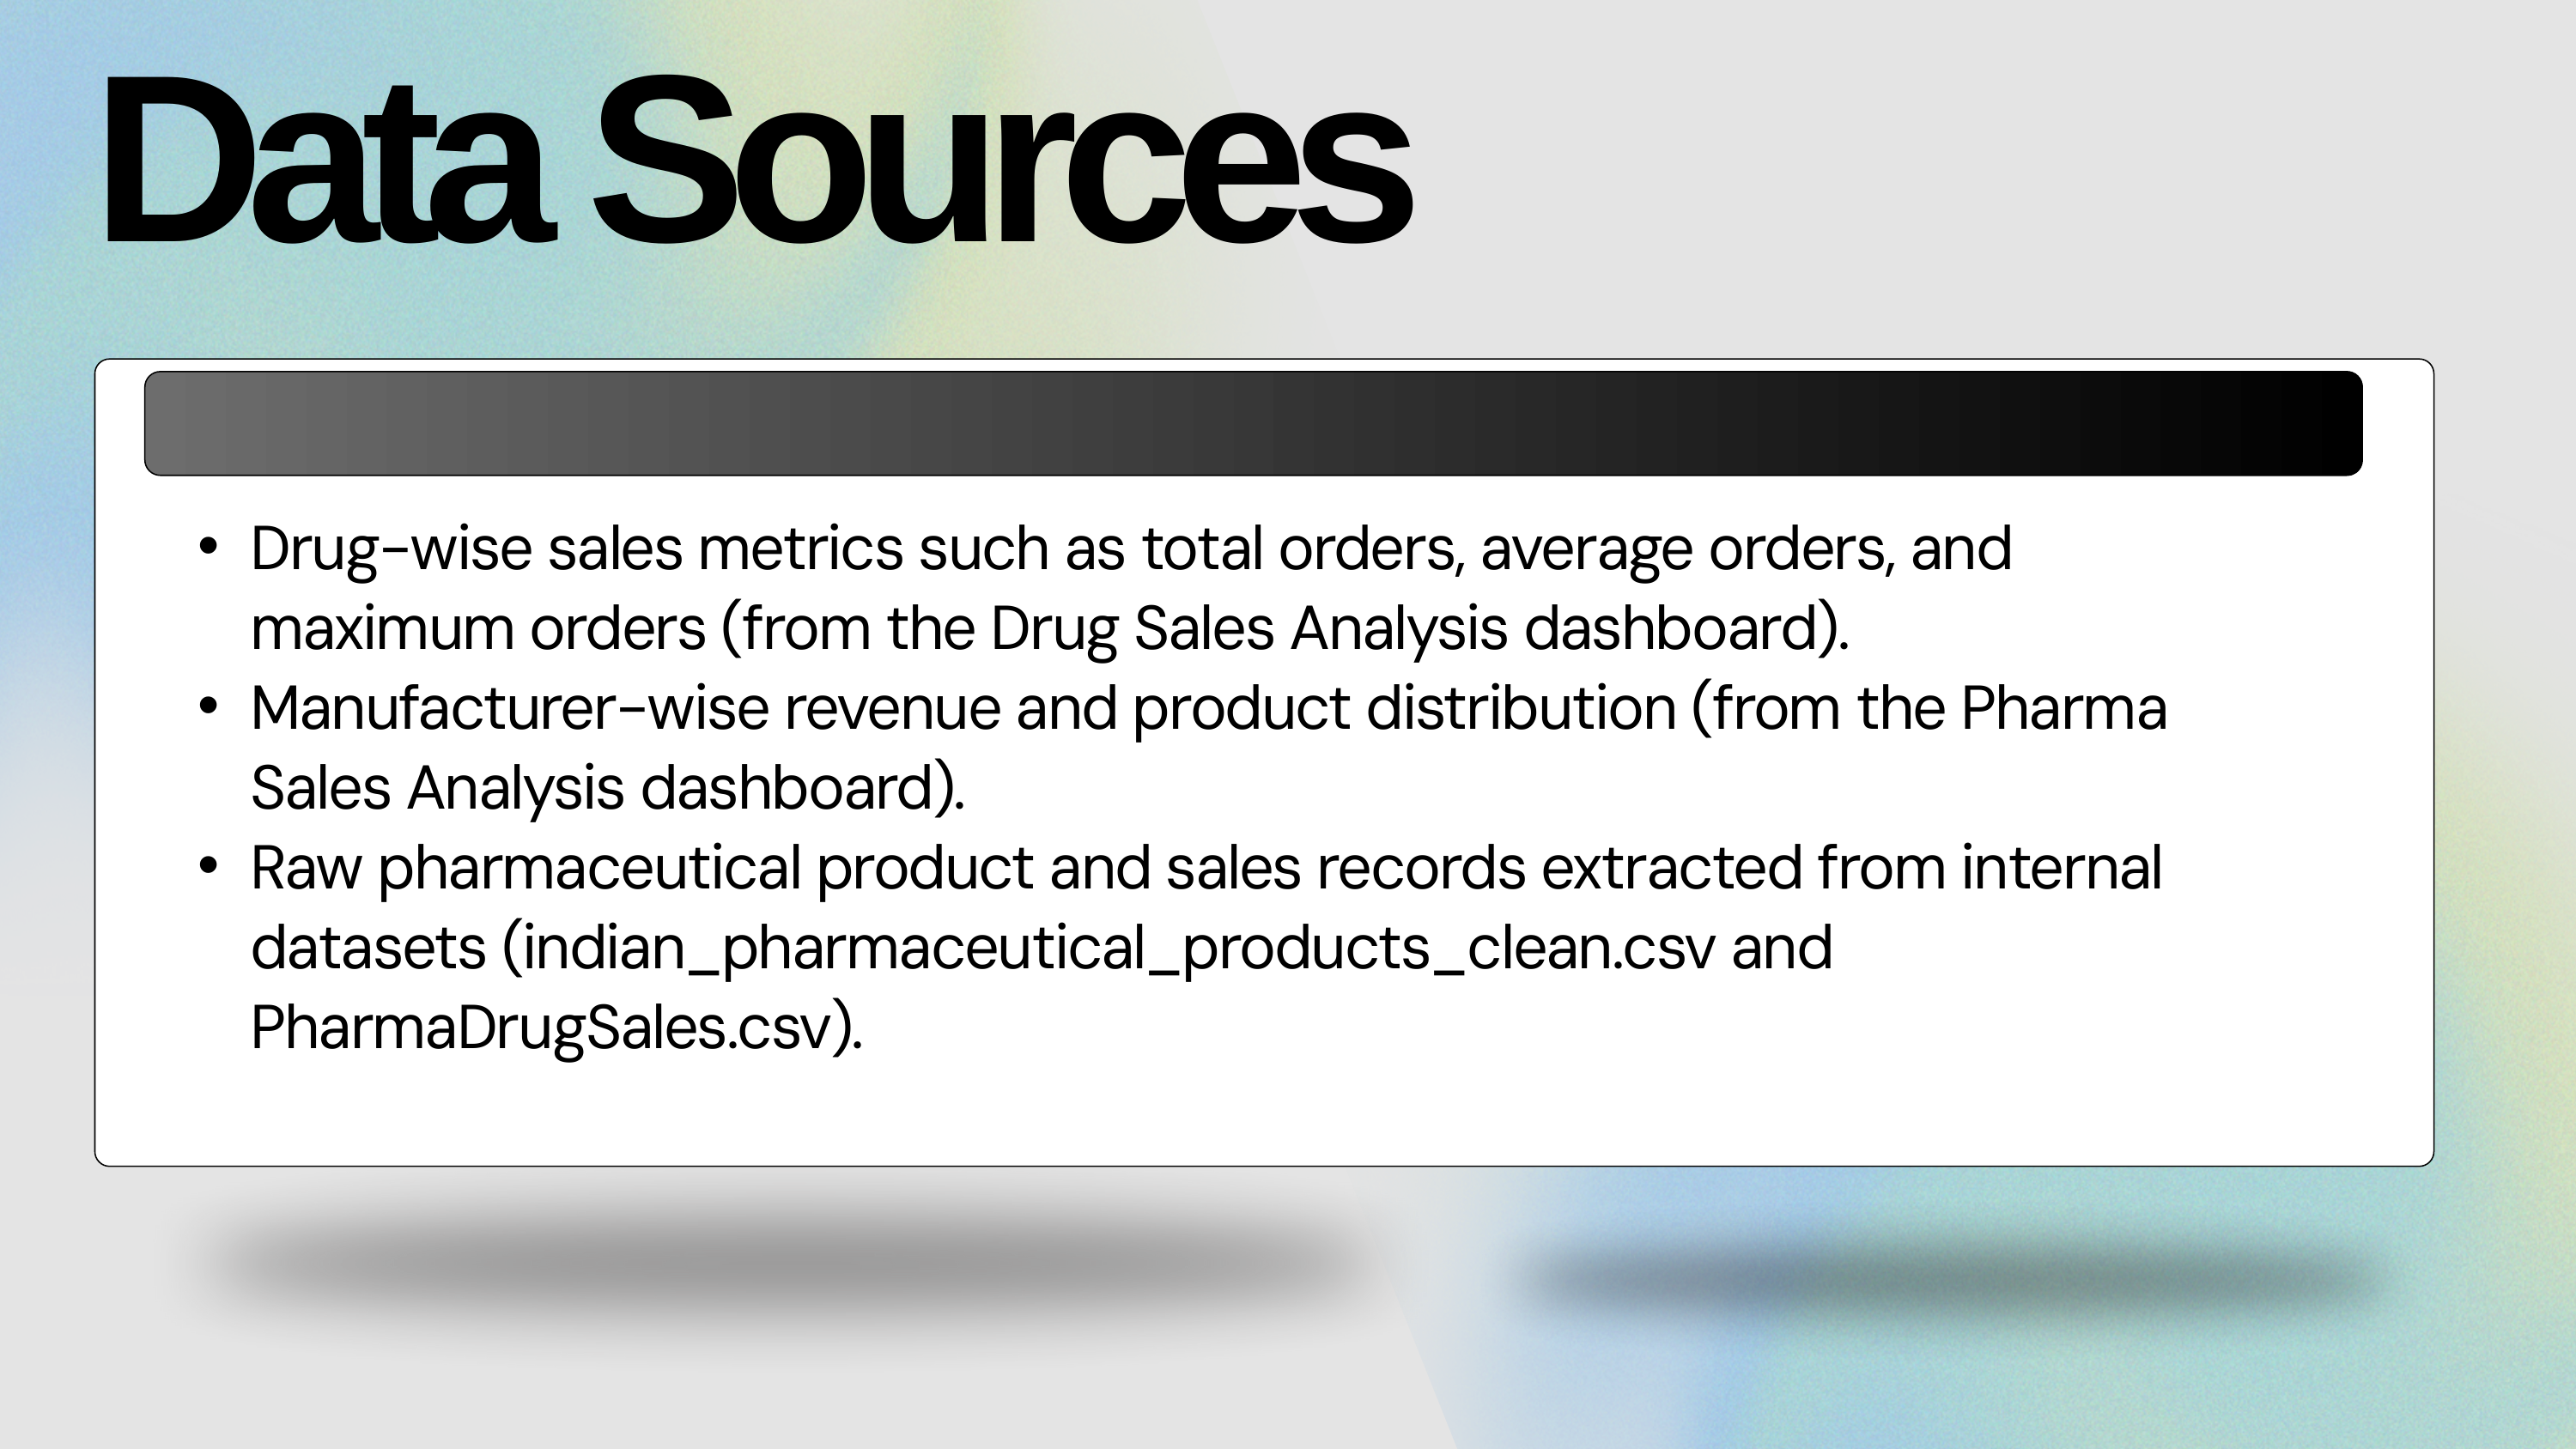

Data Sources

Drug-wise sales metrics such as total orders, average orders, and maximum orders (from the Drug Sales Analysis dashboard).
Manufacturer-wise revenue and product distribution (from the Pharma Sales Analysis dashboard).
Raw pharmaceutical product and sales records extracted from internal datasets (indian_pharmaceutical_products_clean.csv and PharmaDrugSales.csv).